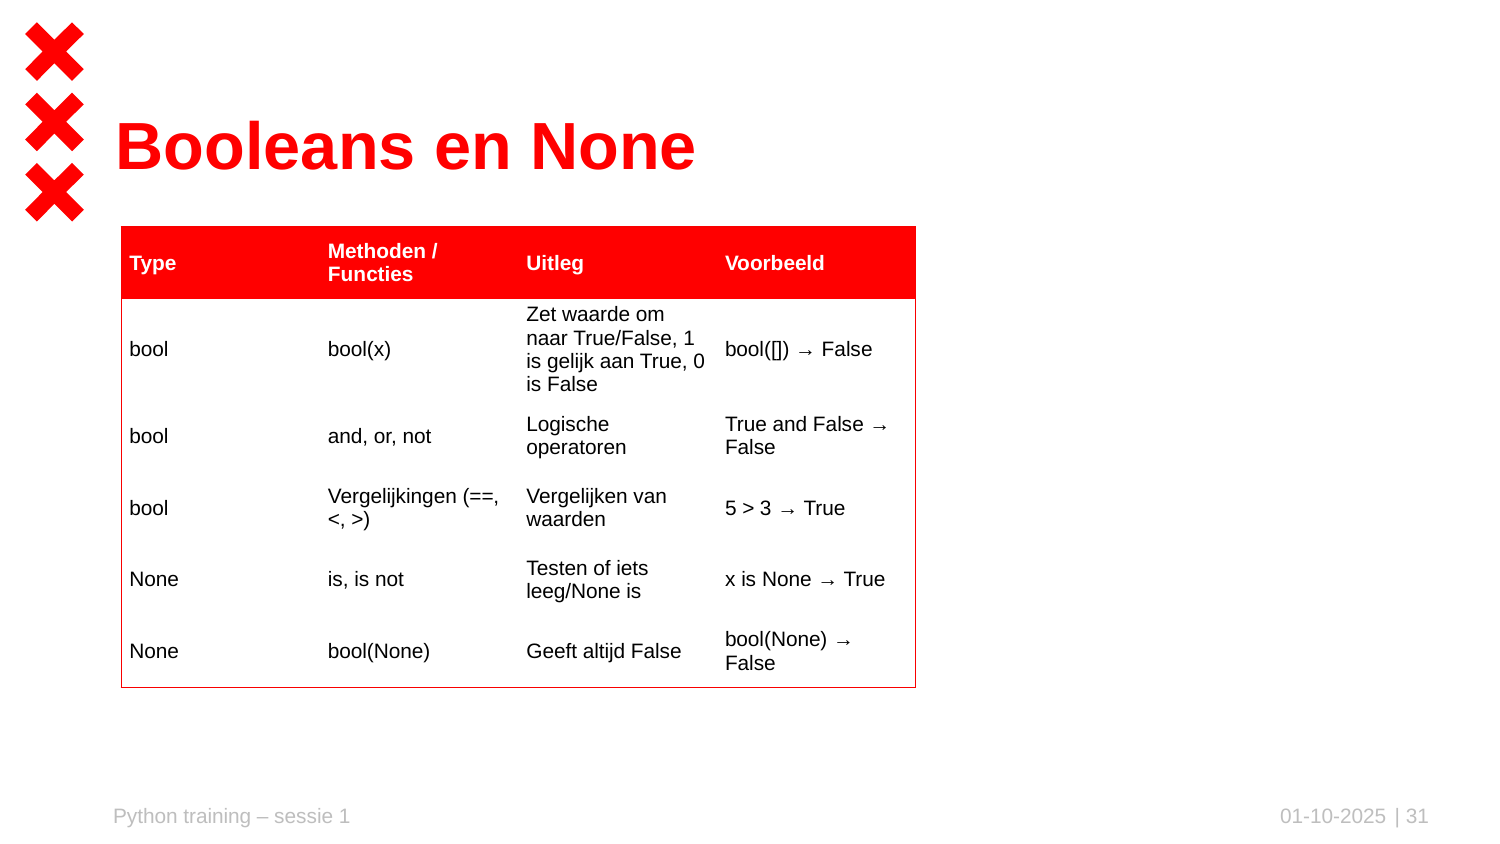

# Booleans en None
| Type | Methoden / Functies | Uitleg | Voorbeeld |
| --- | --- | --- | --- |
| bool | bool(x) | Zet waarde om naar True/False, 1 is gelijk aan True, 0 is False | bool([]) → False |
| bool | and, or, not | Logische operatoren | True and False → False |
| bool | Vergelijkingen (==, <, >) | Vergelijken van waarden | 5 > 3 → True |
| None | is, is not | Testen of iets leeg/None is | x is None → True |
| None | bool(None) | Geeft altijd False | bool(None) → False |
Python training – sessie 1
01-10-2025
| 31